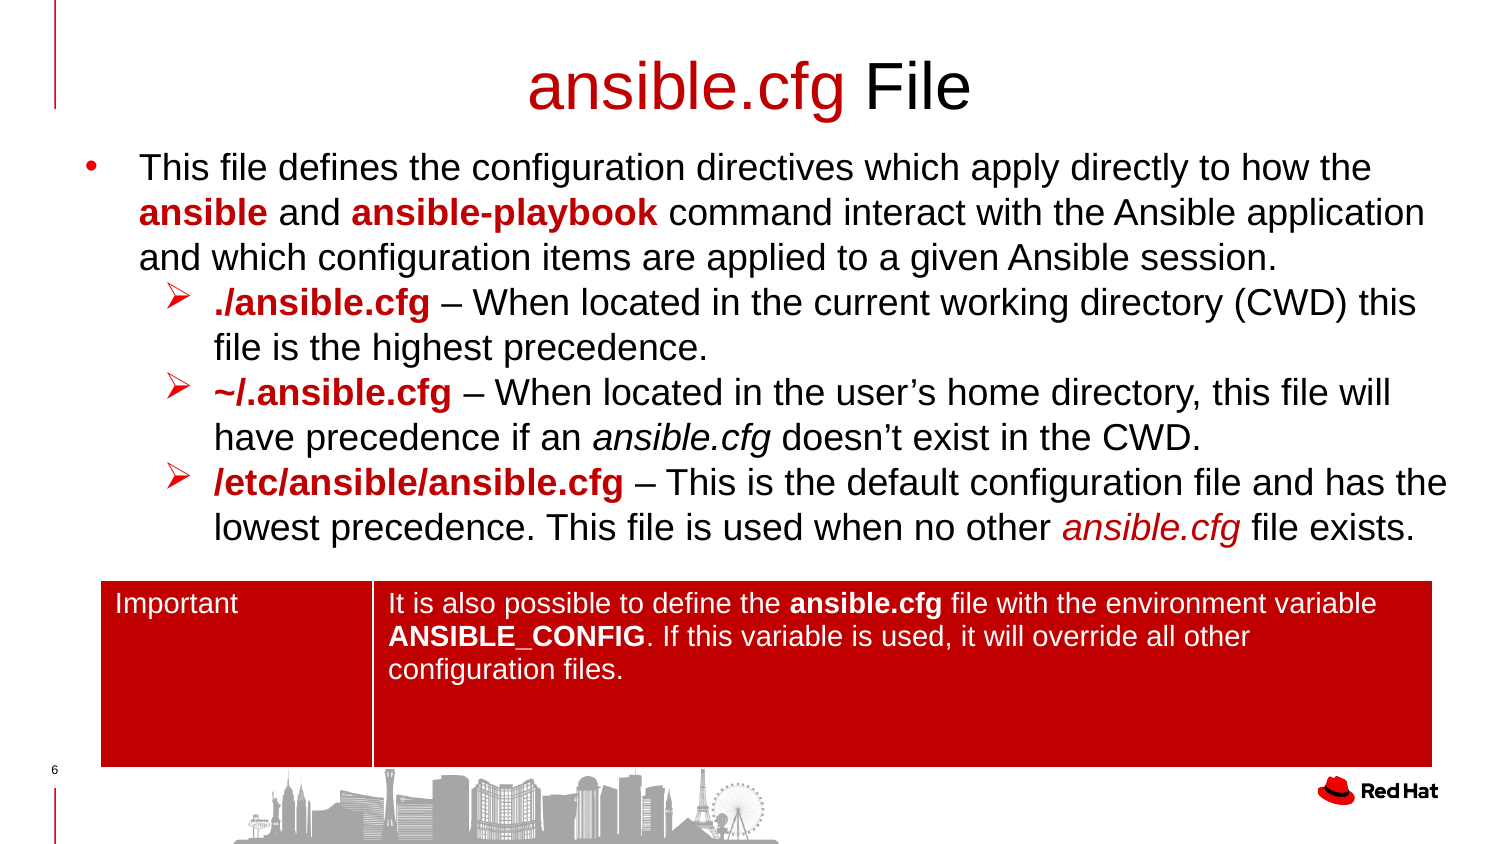

# ansible.cfg File
This file defines the configuration directives which apply directly to how the ansible and ansible-playbook command interact with the Ansible application and which configuration items are applied to a given Ansible session.
./ansible.cfg – When located in the current working directory (CWD) this file is the highest precedence.
~/.ansible.cfg – When located in the user’s home directory, this file will have precedence if an ansible.cfg doesn’t exist in the CWD.
/etc/ansible/ansible.cfg – This is the default configuration file and has the lowest precedence. This file is used when no other ansible.cfg file exists.

| Important | It is also possible to define the ansible.cfg file with the environment variable ANSIBLE\_CONFIG. If this variable is used, it will override all other configuration files. |
| --- | --- |
6